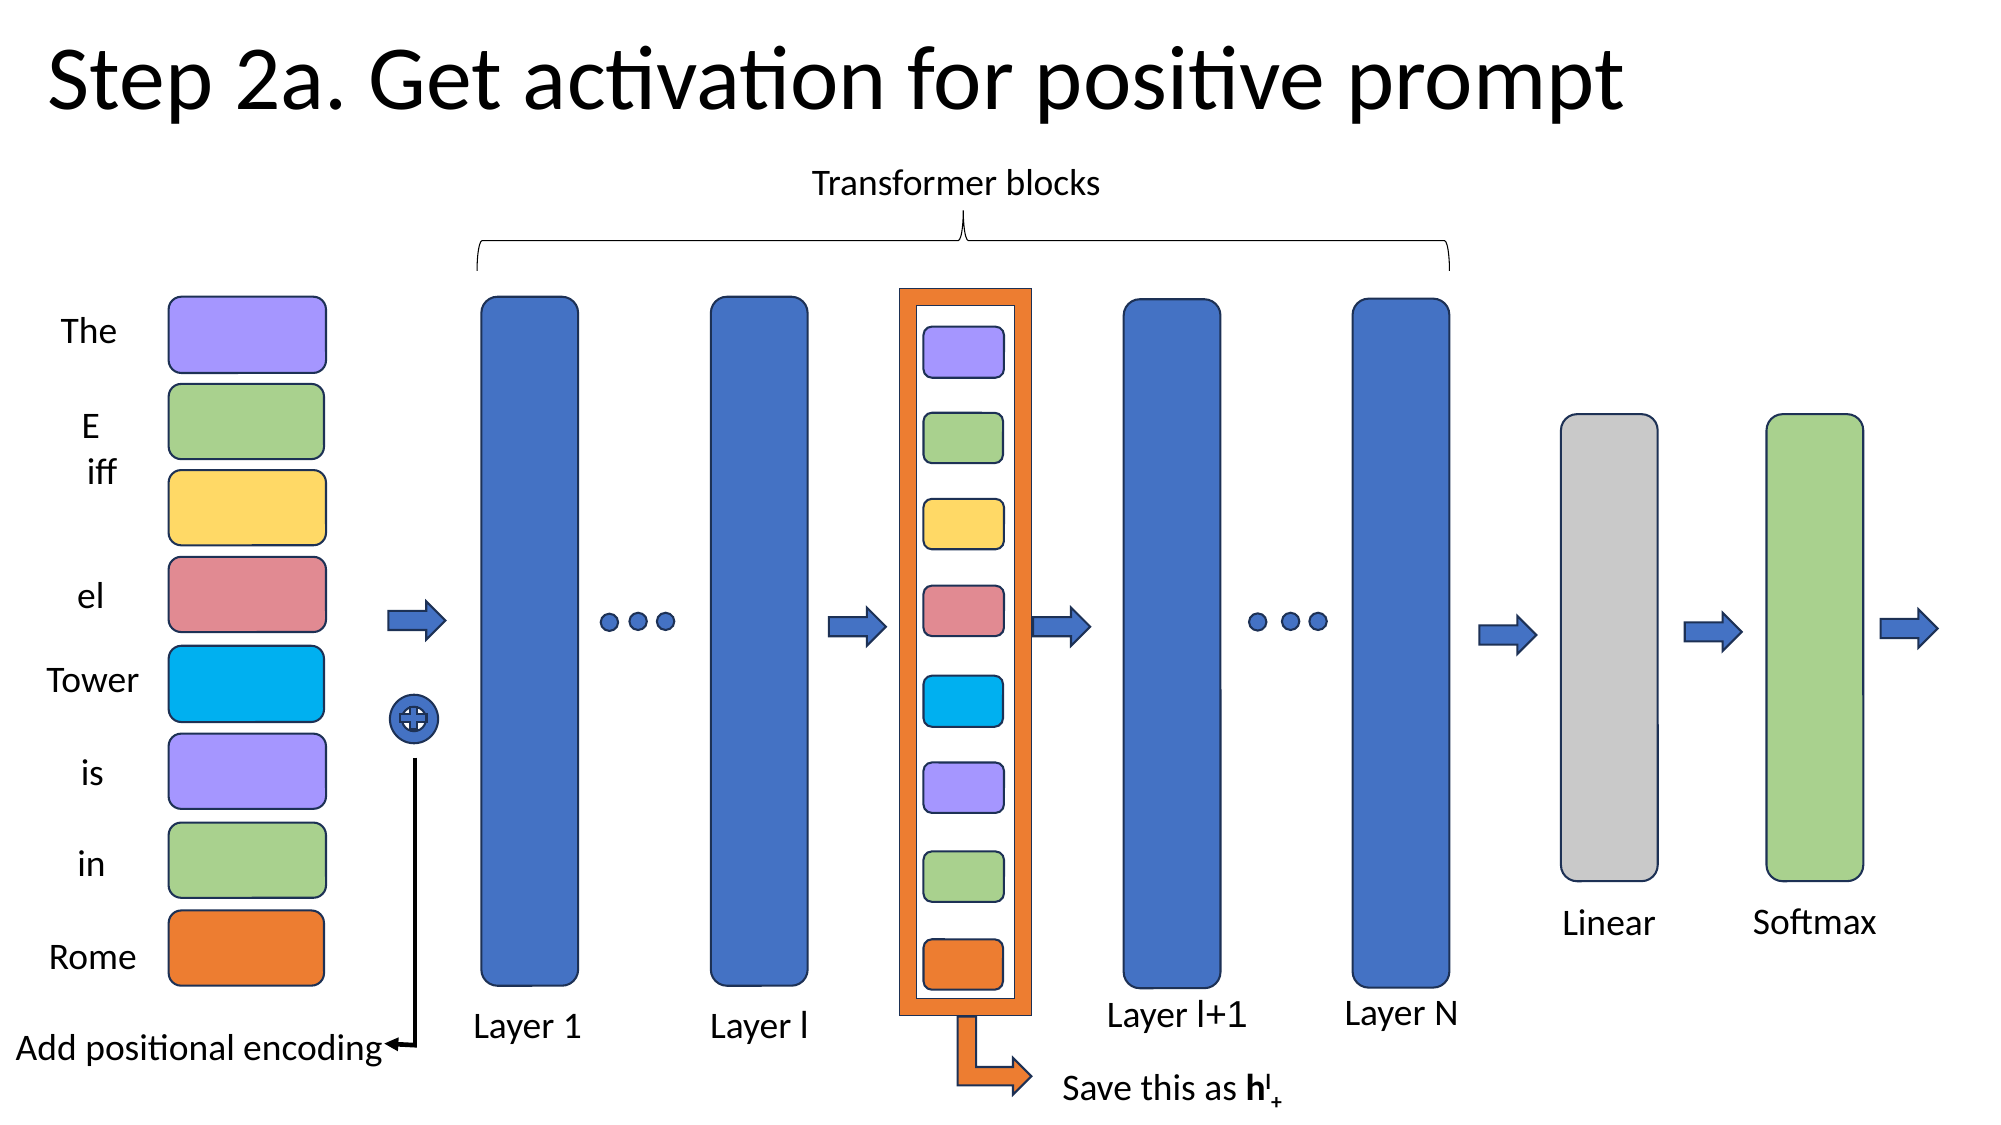

# Step 2a. Get activation for positive prompt
Transformer blocks

The

 E

 iff

 el

 Tower

 is

 in

Softmax
Linear

 Rome

Layer N
Layer l+1
Layer l
Layer 1
Add positional encoding

Save this as hl+